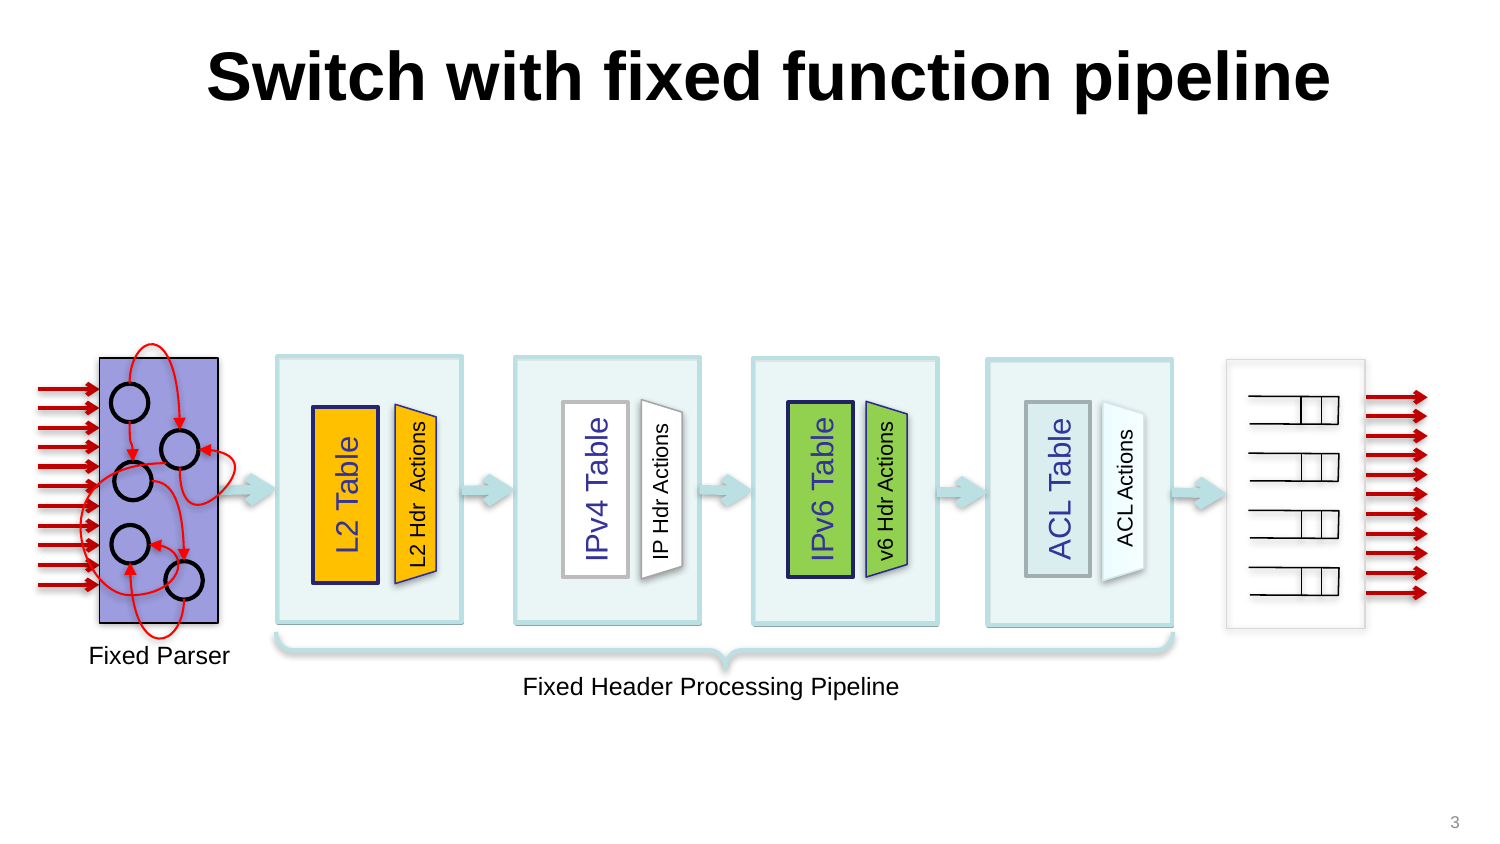

Switch with fixed function pipeline

ACL Actions

ACL Table
IPv6 Table
IPv4 Table
L2 Table
v6 Hdr Actions

IP Hdr Actions

L2 Hdr  Actions

Fixed Parser
Fixed Header Processing Pipeline
3